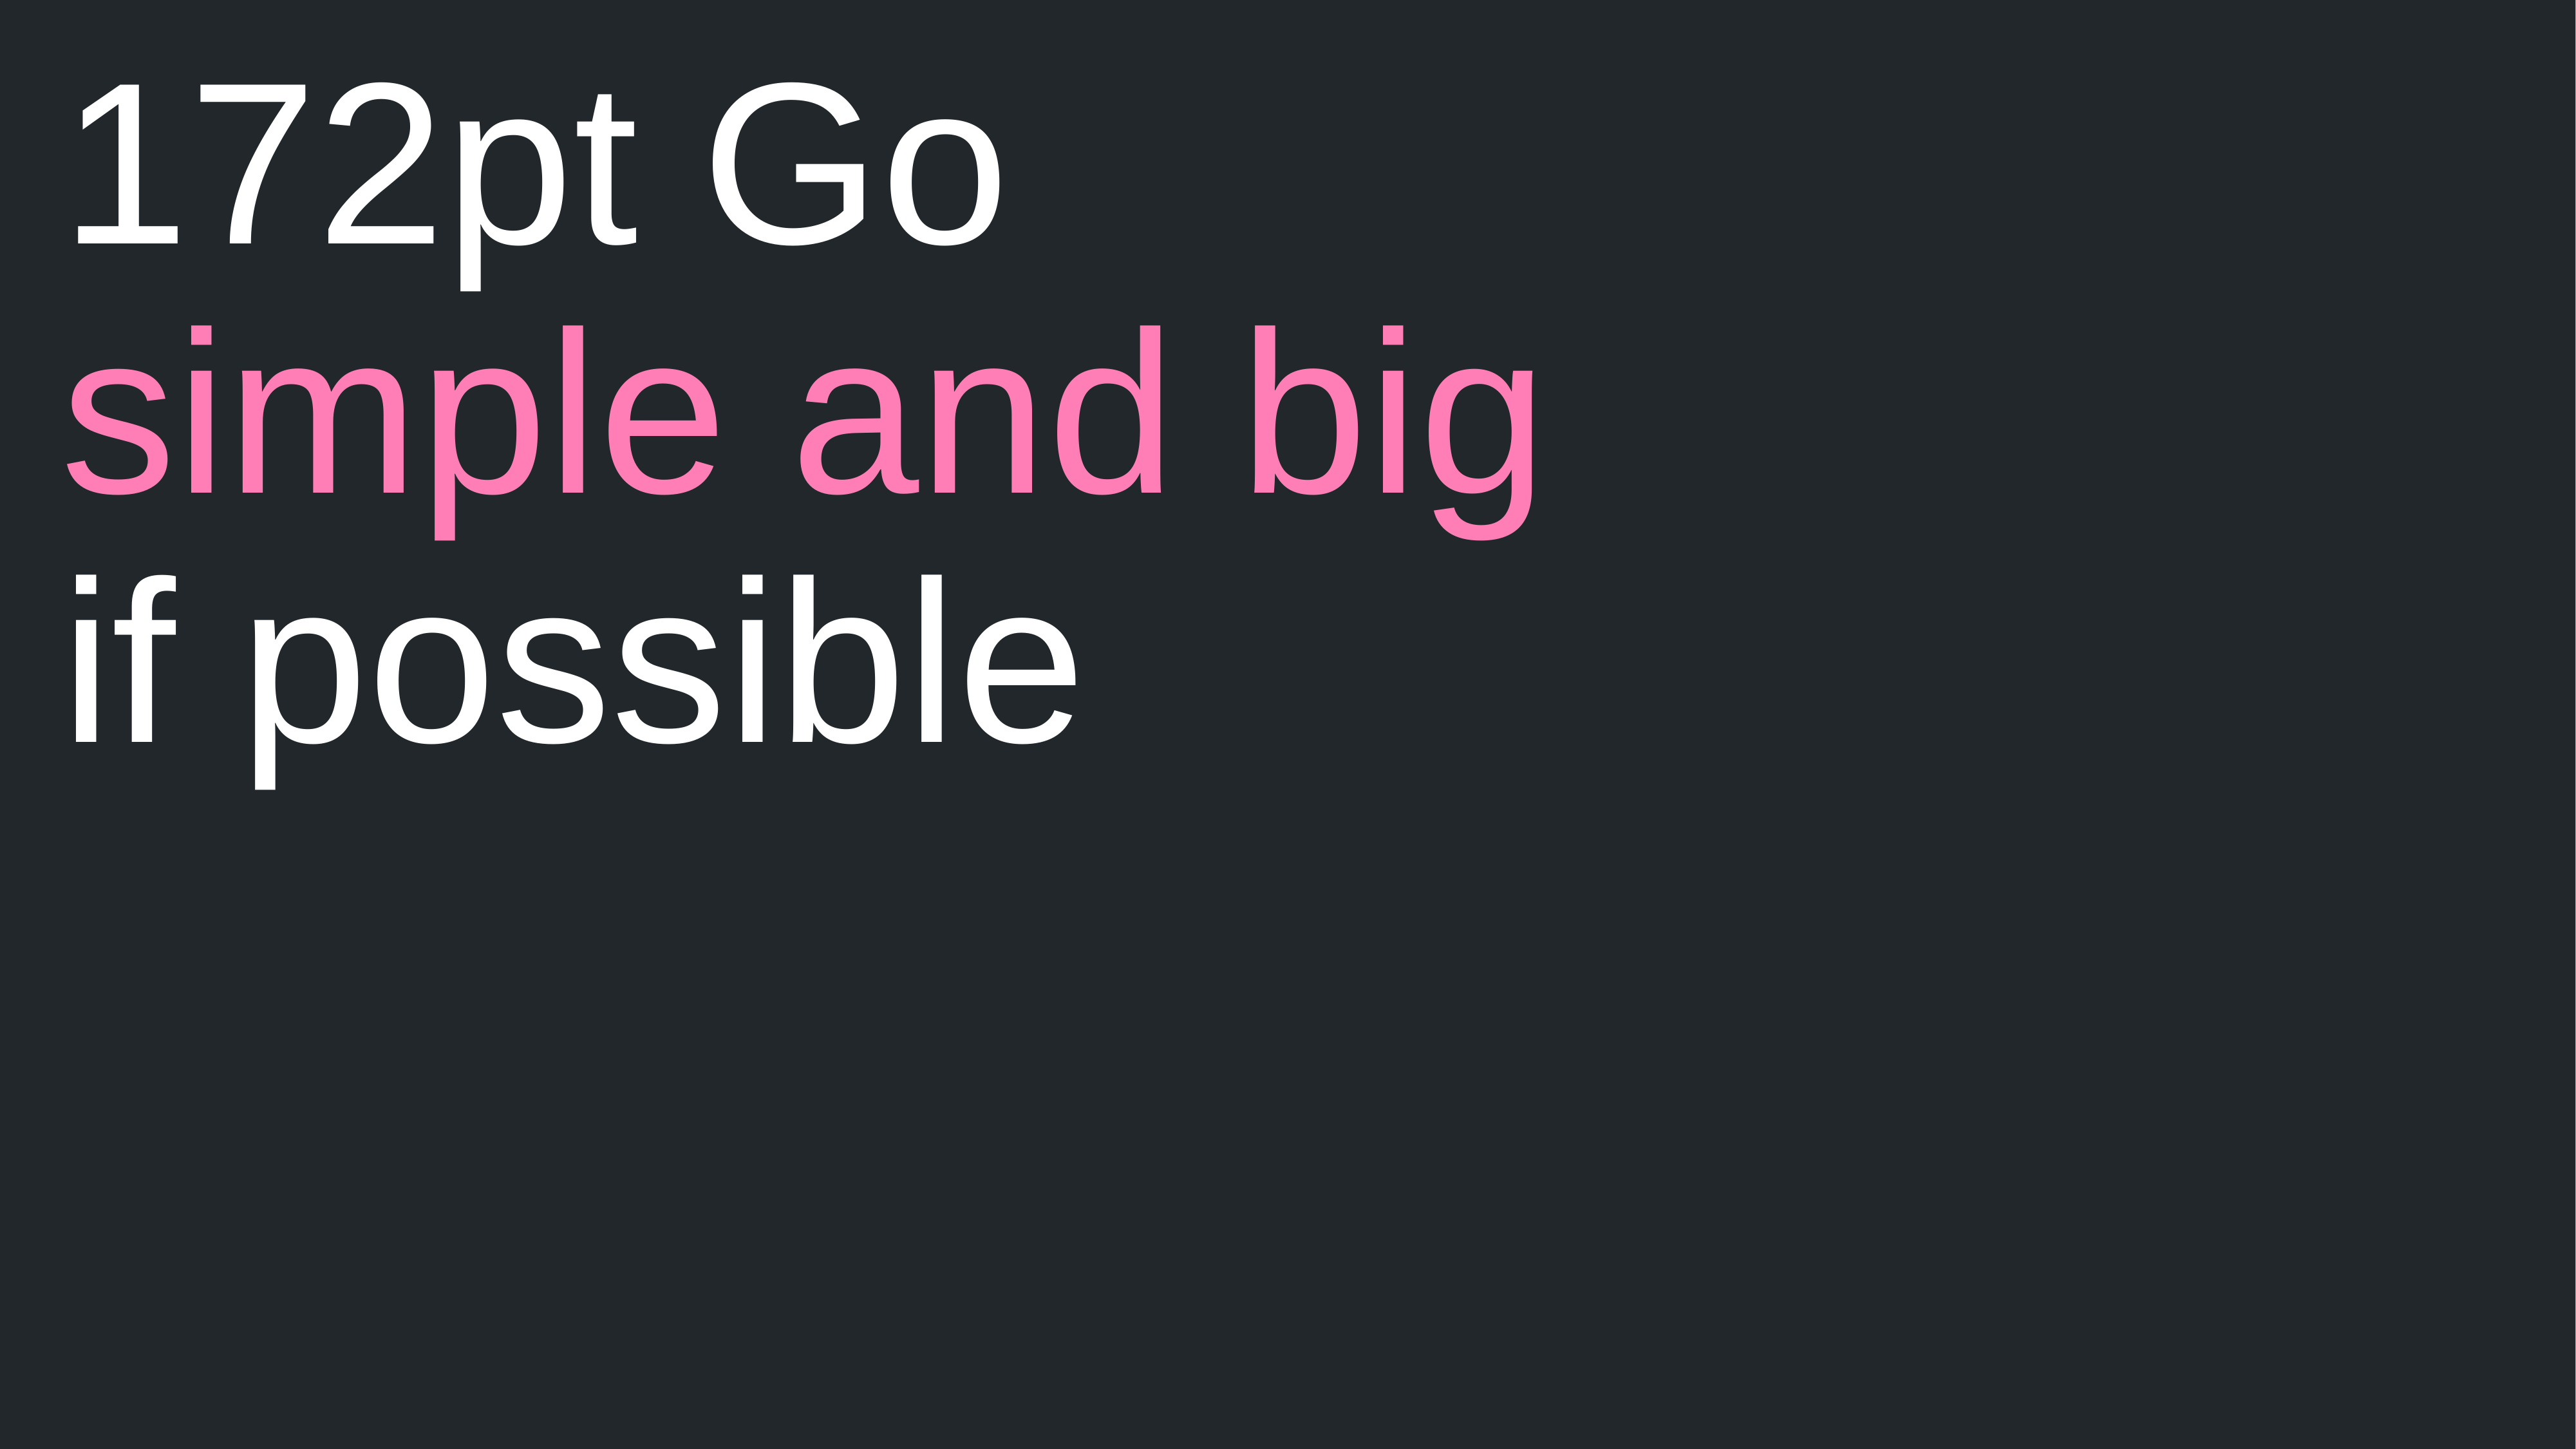

# 172pt Go simple and big if possible